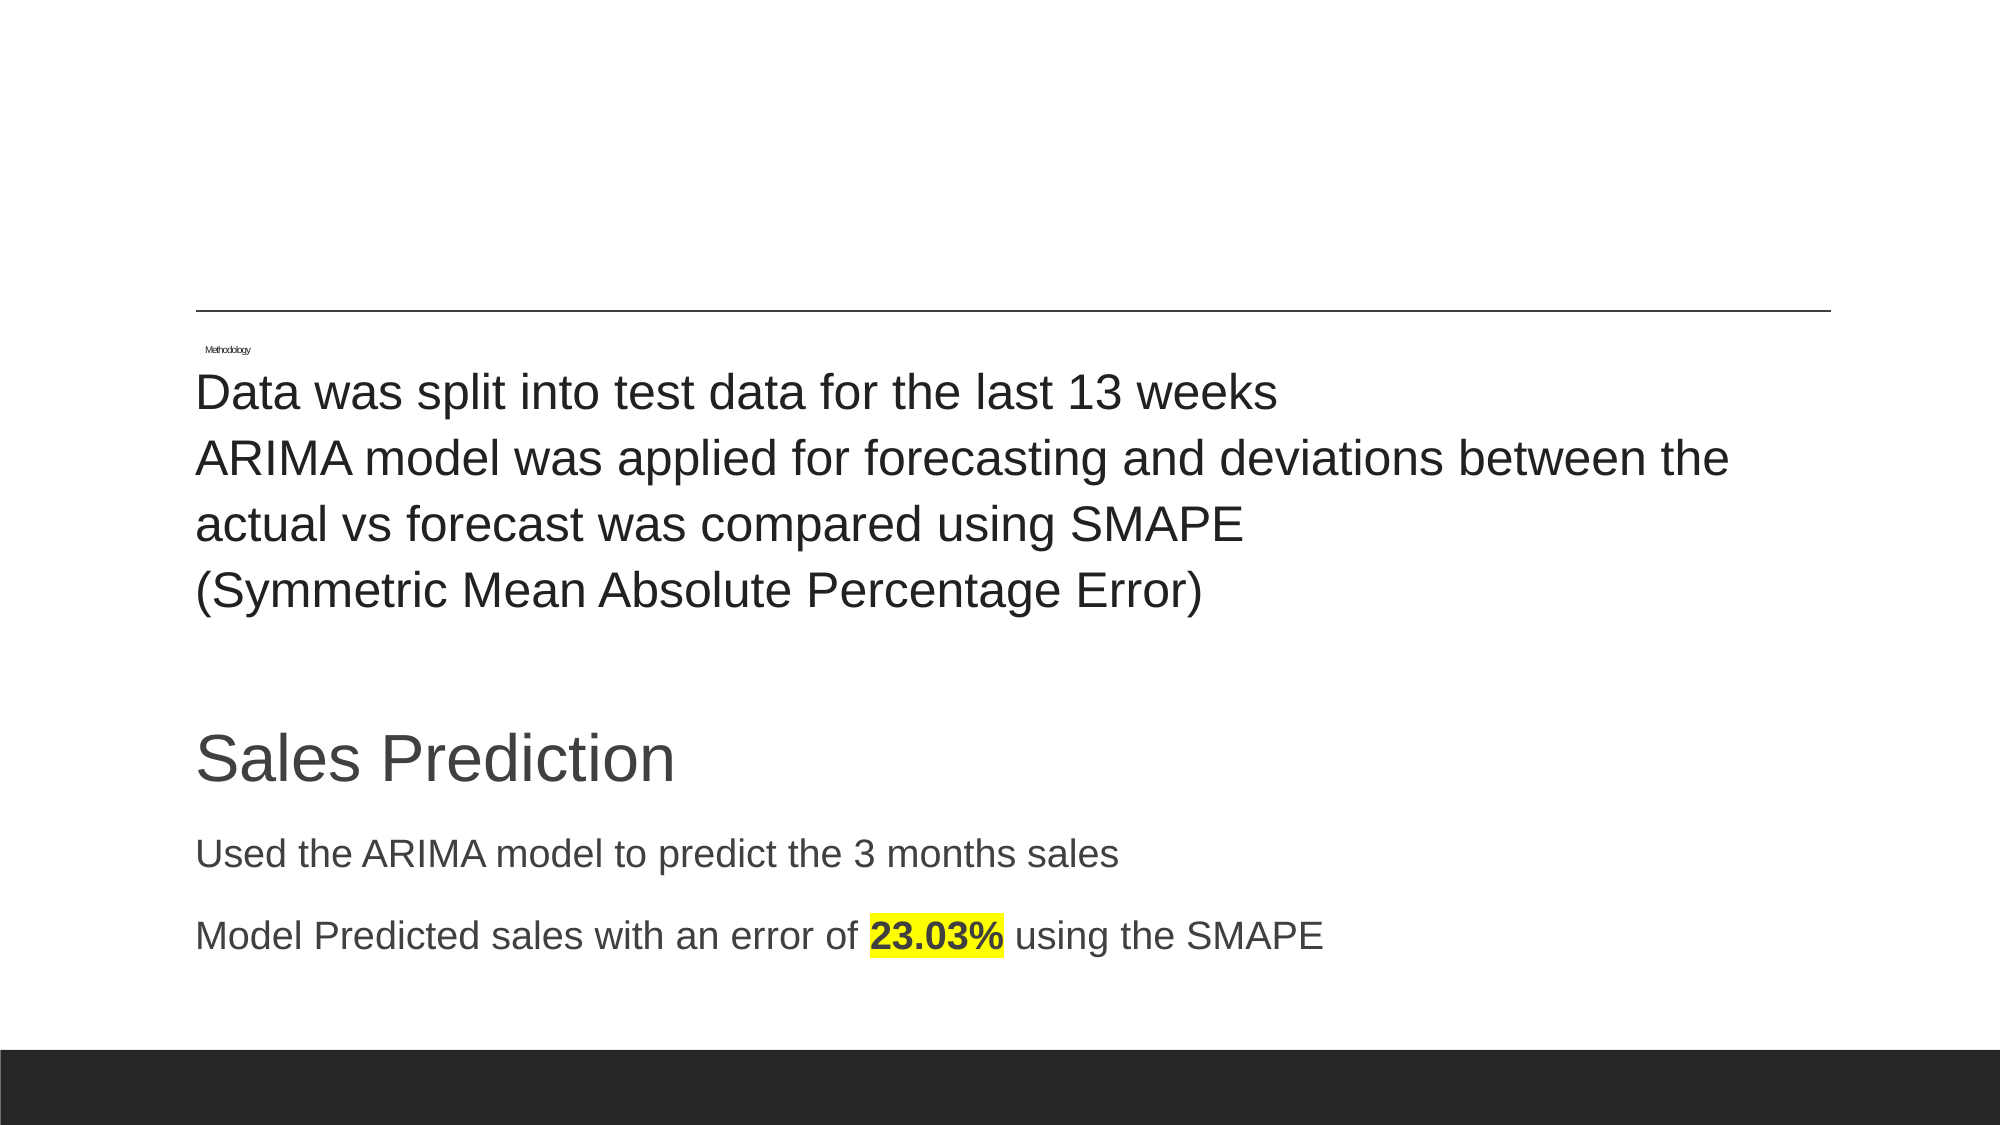

# Methodology
Data was split into test data for the last 13 weeks
ARIMA model was applied for forecasting and deviations between the actual vs forecast was compared using SMAPE
(Symmetric Mean Absolute Percentage Error)
Sales Prediction
Used the ARIMA model to predict the 3 months sales
Model Predicted sales with an error of 23.03% using the SMAPE